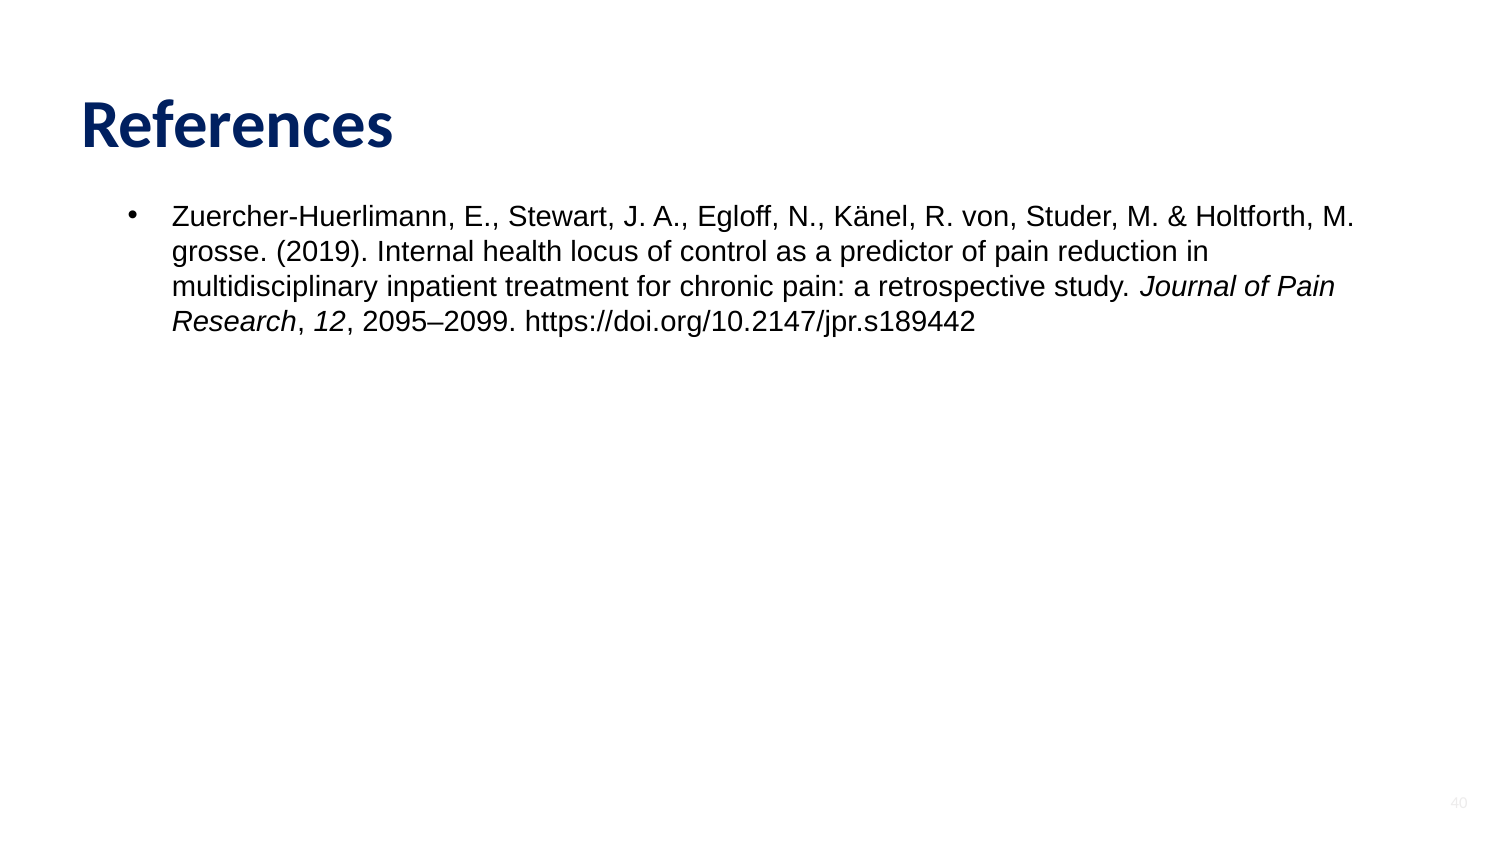

# References
Zuercher-Huerlimann, E., Stewart, J. A., Egloff, N., Känel, R. von, Studer, M. & Holtforth, M. grosse. (2019). Internal health locus of control as a predictor of pain reduction in multidisciplinary inpatient treatment for chronic pain: a retrospective study. Journal of Pain Research, 12, 2095–2099. https://doi.org/10.2147/jpr.s189442
40